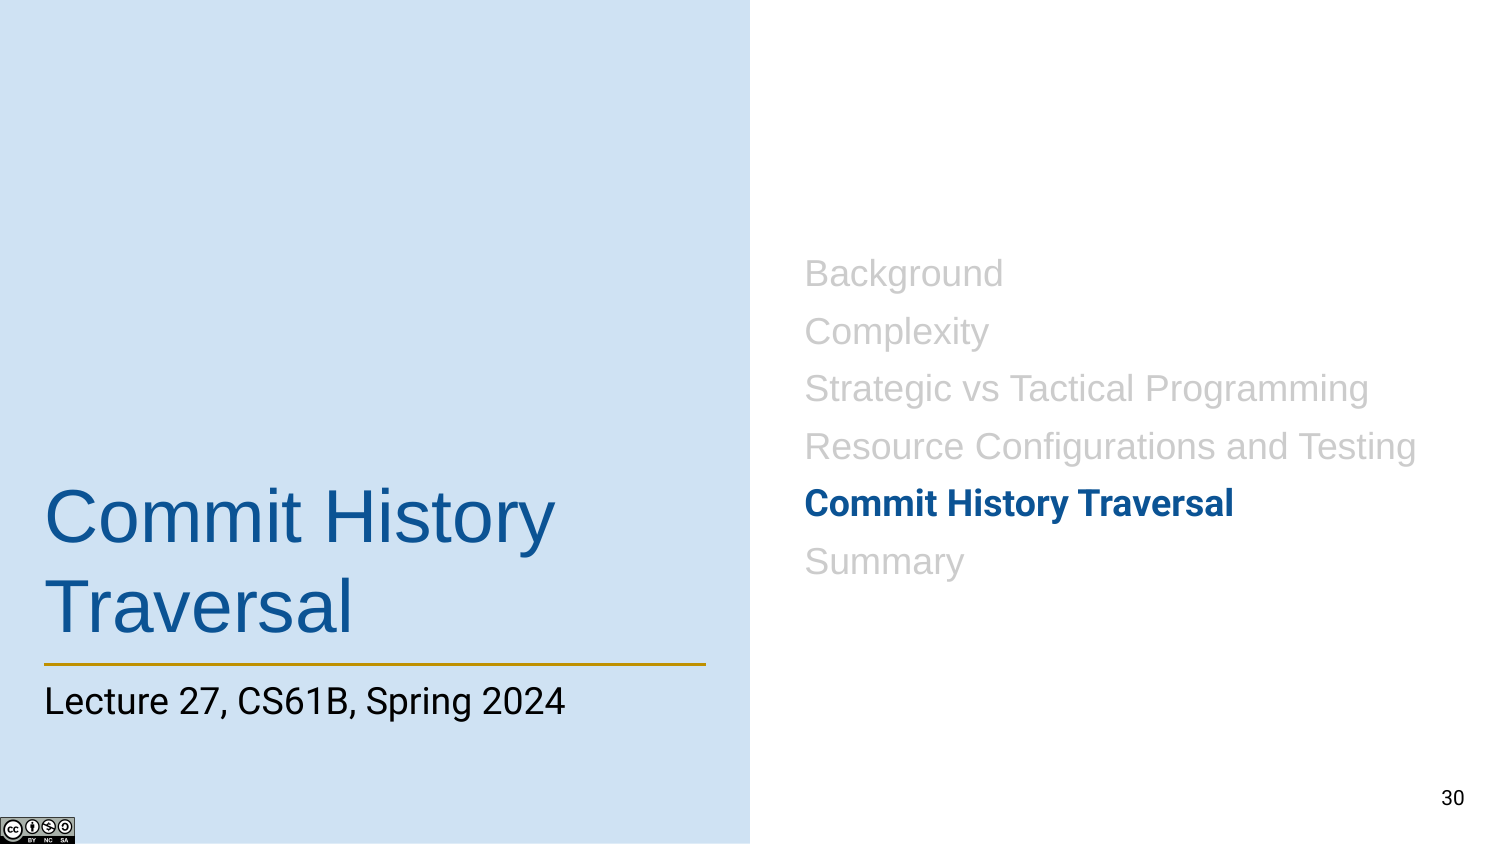

Background
Complexity
Strategic vs Tactical Programming
Resource Configurations and Testing
Commit History Traversal
Summary
# Commit History Traversal
Lecture 27, CS61B, Spring 2024
30